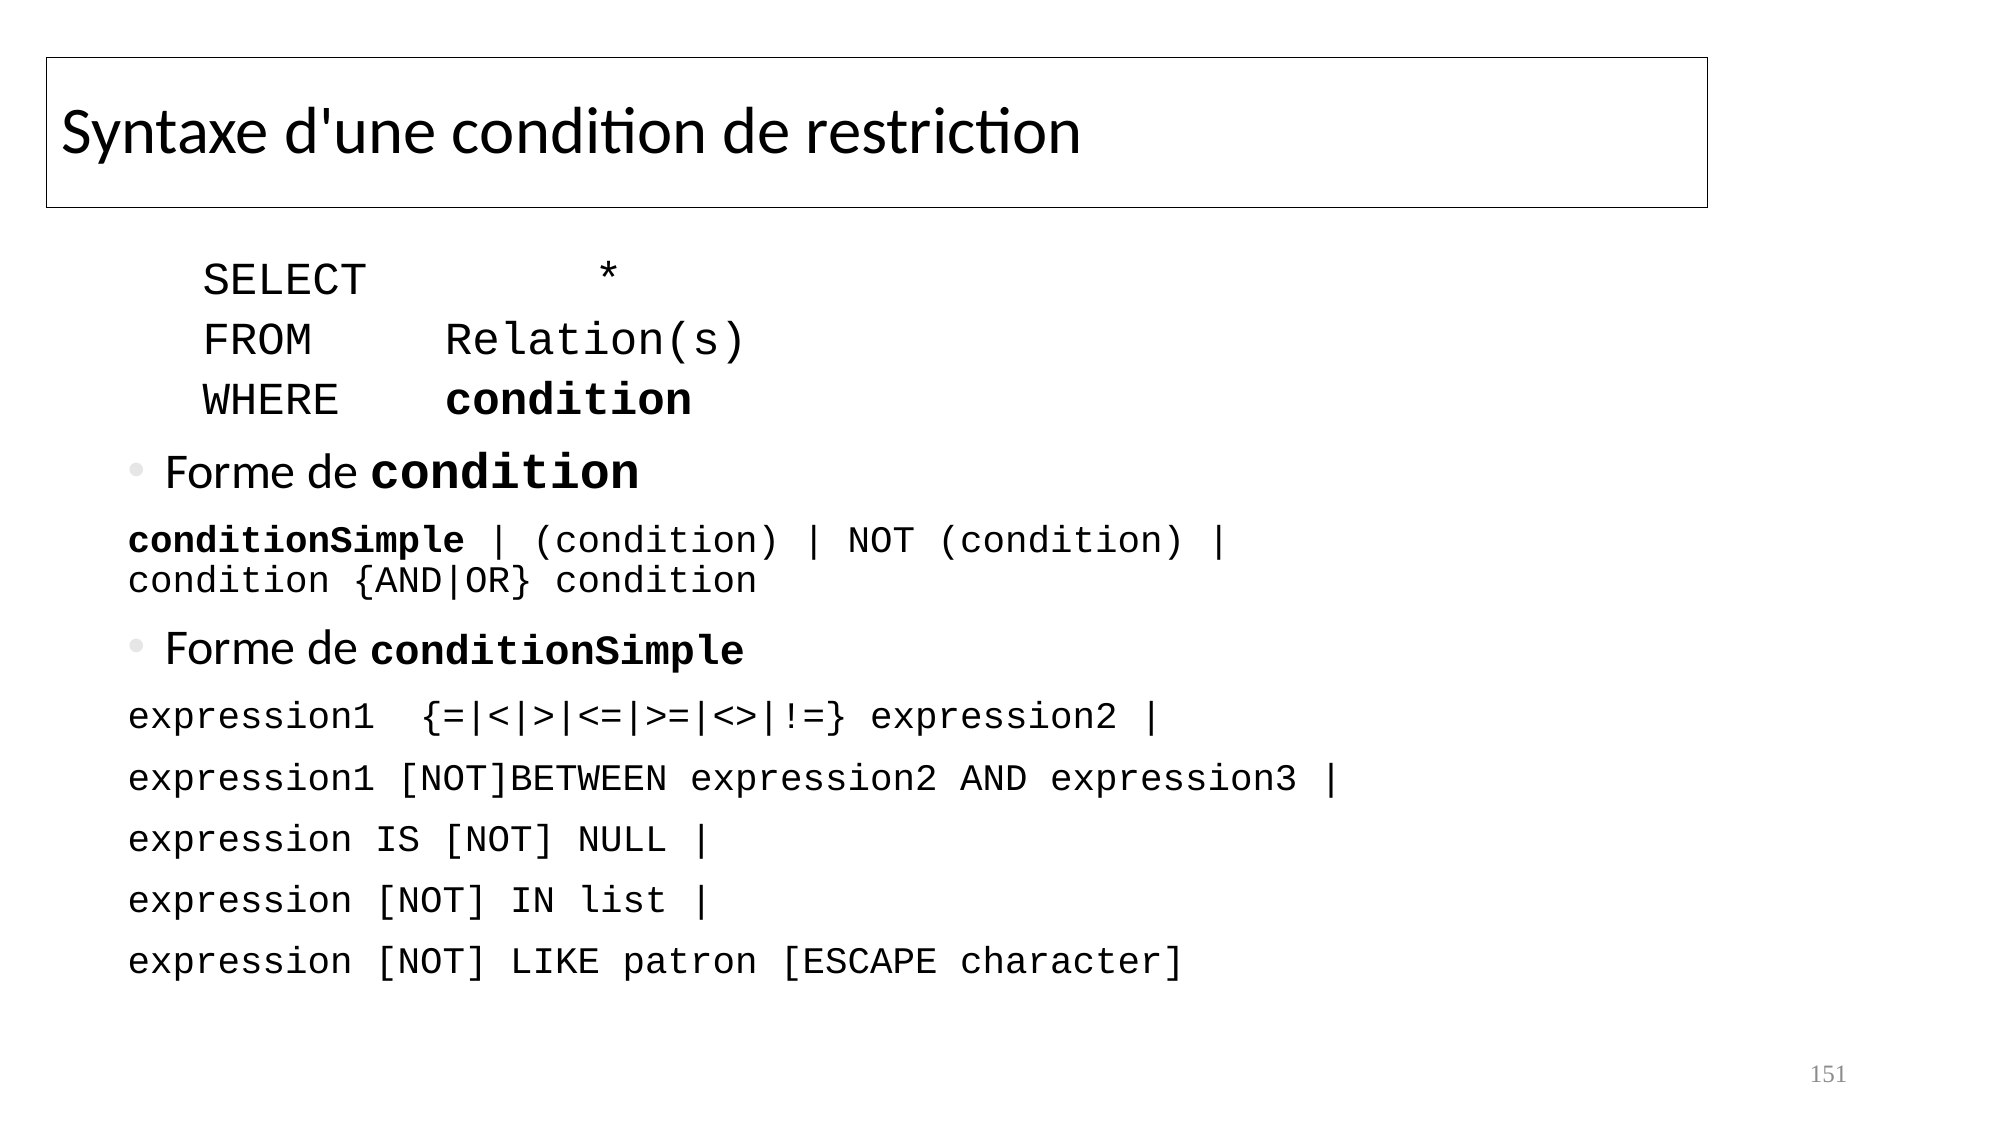

# Syntaxe d'une condition de restriction

SELECT  	  *
FROM	  Relation(s)
WHERE	  condition
Forme de condition
conditionSimple | (condition) | NOT (condition) | condition {AND|OR} condition
Forme de conditionSimple
expression1  {=|<|>|<=|>=|<>|!=} expression2 |
expression1 [NOT]BETWEEN expression2 AND expression3 |
expression IS [NOT] NULL |
expression [NOT] IN list |
expression [NOT] LIKE patron [ESCAPE character]

151